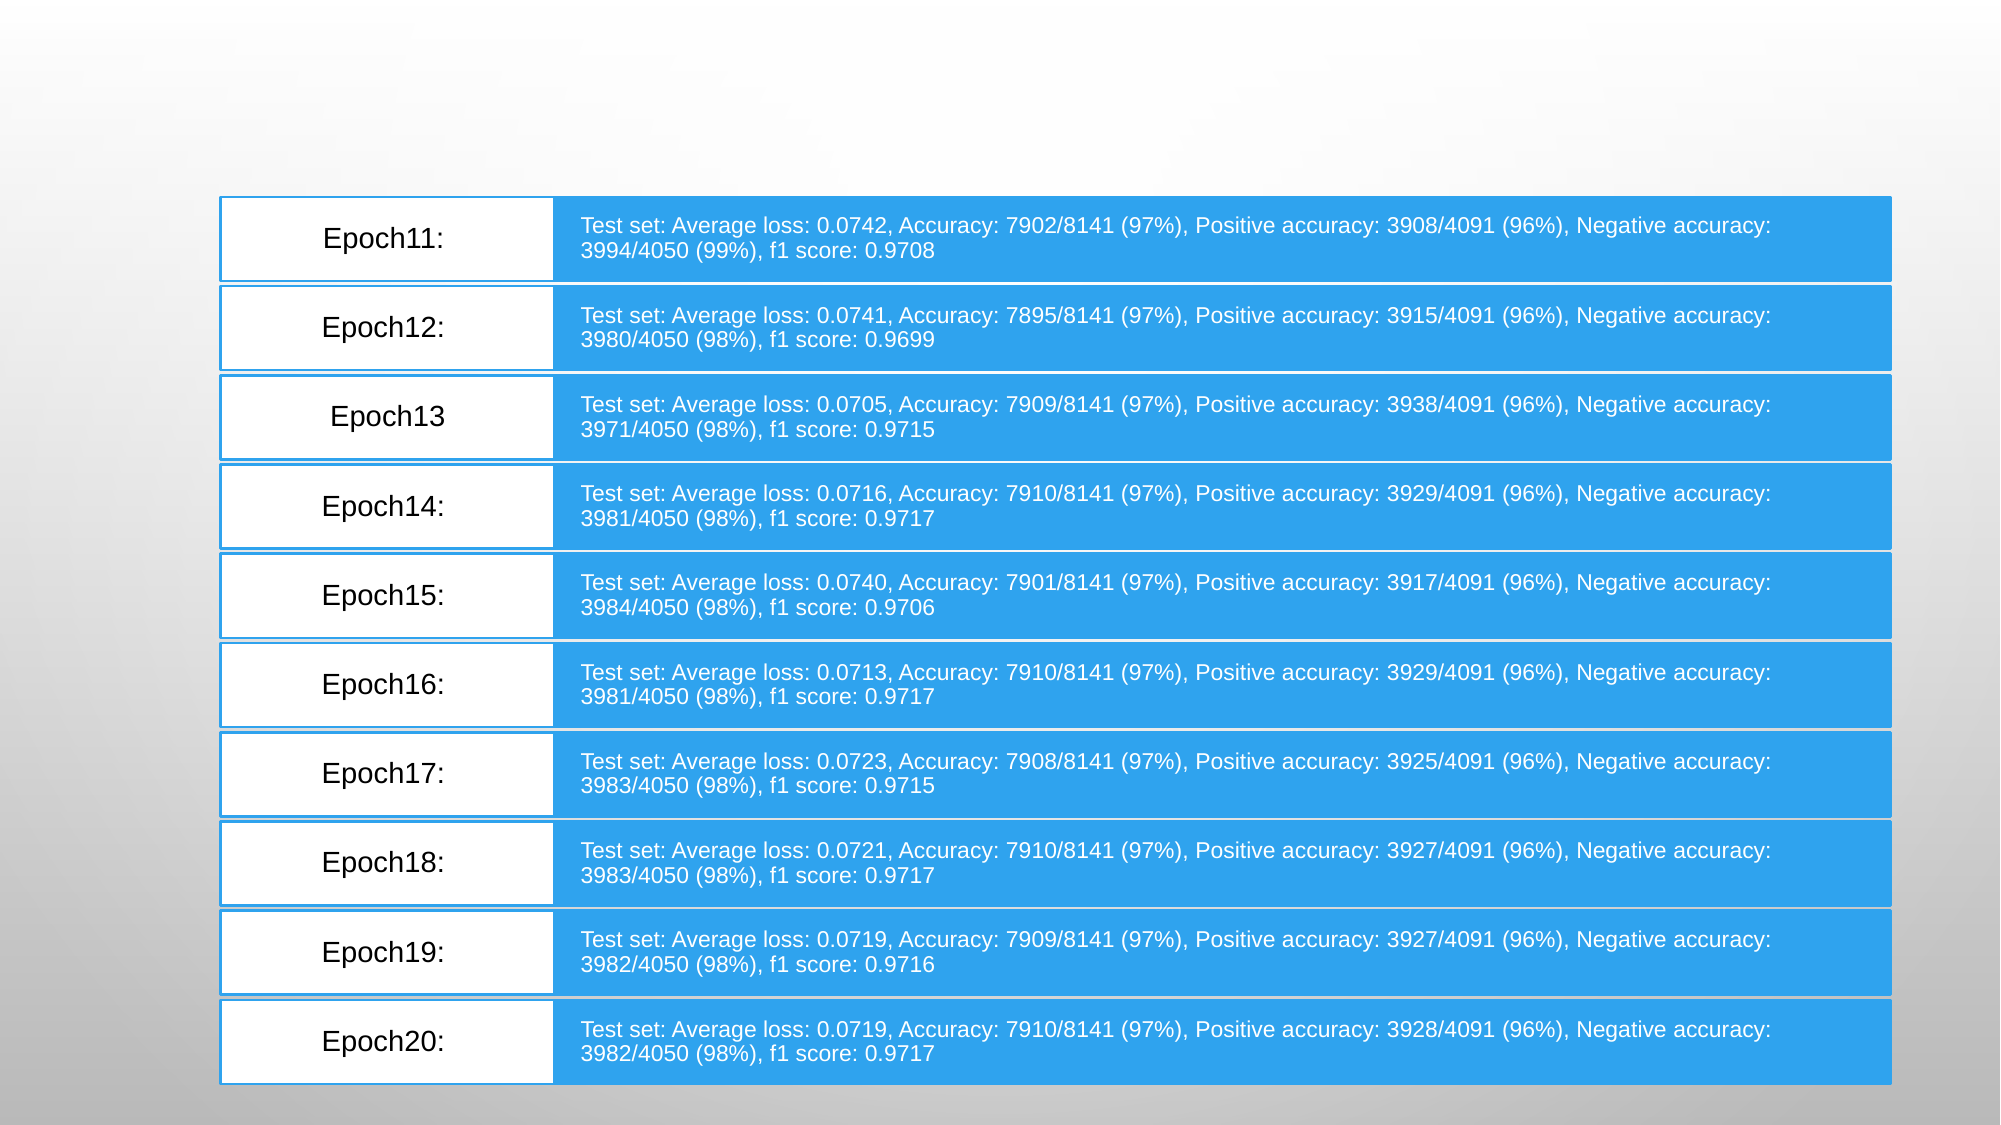

#
Test set: Average loss: 0.0742, Accuracy: 7902/8141 (97%), Positive accuracy: 3908/4091 (96%), Negative accuracy: 3994/4050 (99%), f1 score: 0.9708
Epoch11:
Test set: Average loss: 0.0741, Accuracy: 7895/8141 (97%), Positive accuracy: 3915/4091 (96%), Negative accuracy: 3980/4050 (98%), f1 score: 0.9699
Epoch12:
Test set: Average loss: 0.0705, Accuracy: 7909/8141 (97%), Positive accuracy: 3938/4091 (96%), Negative accuracy: 3971/4050 (98%), f1 score: 0.9715
Epoch13
Test set: Average loss: 0.0716, Accuracy: 7910/8141 (97%), Positive accuracy: 3929/4091 (96%), Negative accuracy: 3981/4050 (98%), f1 score: 0.9717
Epoch14:
Test set: Average loss: 0.0740, Accuracy: 7901/8141 (97%), Positive accuracy: 3917/4091 (96%), Negative accuracy: 3984/4050 (98%), f1 score: 0.9706
Epoch15:
Test set: Average loss: 0.0713, Accuracy: 7910/8141 (97%), Positive accuracy: 3929/4091 (96%), Negative accuracy: 3981/4050 (98%), f1 score: 0.9717
Epoch16:
Test set: Average loss: 0.0723, Accuracy: 7908/8141 (97%), Positive accuracy: 3925/4091 (96%), Negative accuracy: 3983/4050 (98%), f1 score: 0.9715
Epoch17:
Test set: Average loss: 0.0721, Accuracy: 7910/8141 (97%), Positive accuracy: 3927/4091 (96%), Negative accuracy: 3983/4050 (98%), f1 score: 0.9717
Epoch18:
Test set: Average loss: 0.0719, Accuracy: 7909/8141 (97%), Positive accuracy: 3927/4091 (96%), Negative accuracy: 3982/4050 (98%), f1 score: 0.9716
Epoch19:
Test set: Average loss: 0.0719, Accuracy: 7910/8141 (97%), Positive accuracy: 3928/4091 (96%), Negative accuracy: 3982/4050 (98%), f1 score: 0.9717
Epoch20: